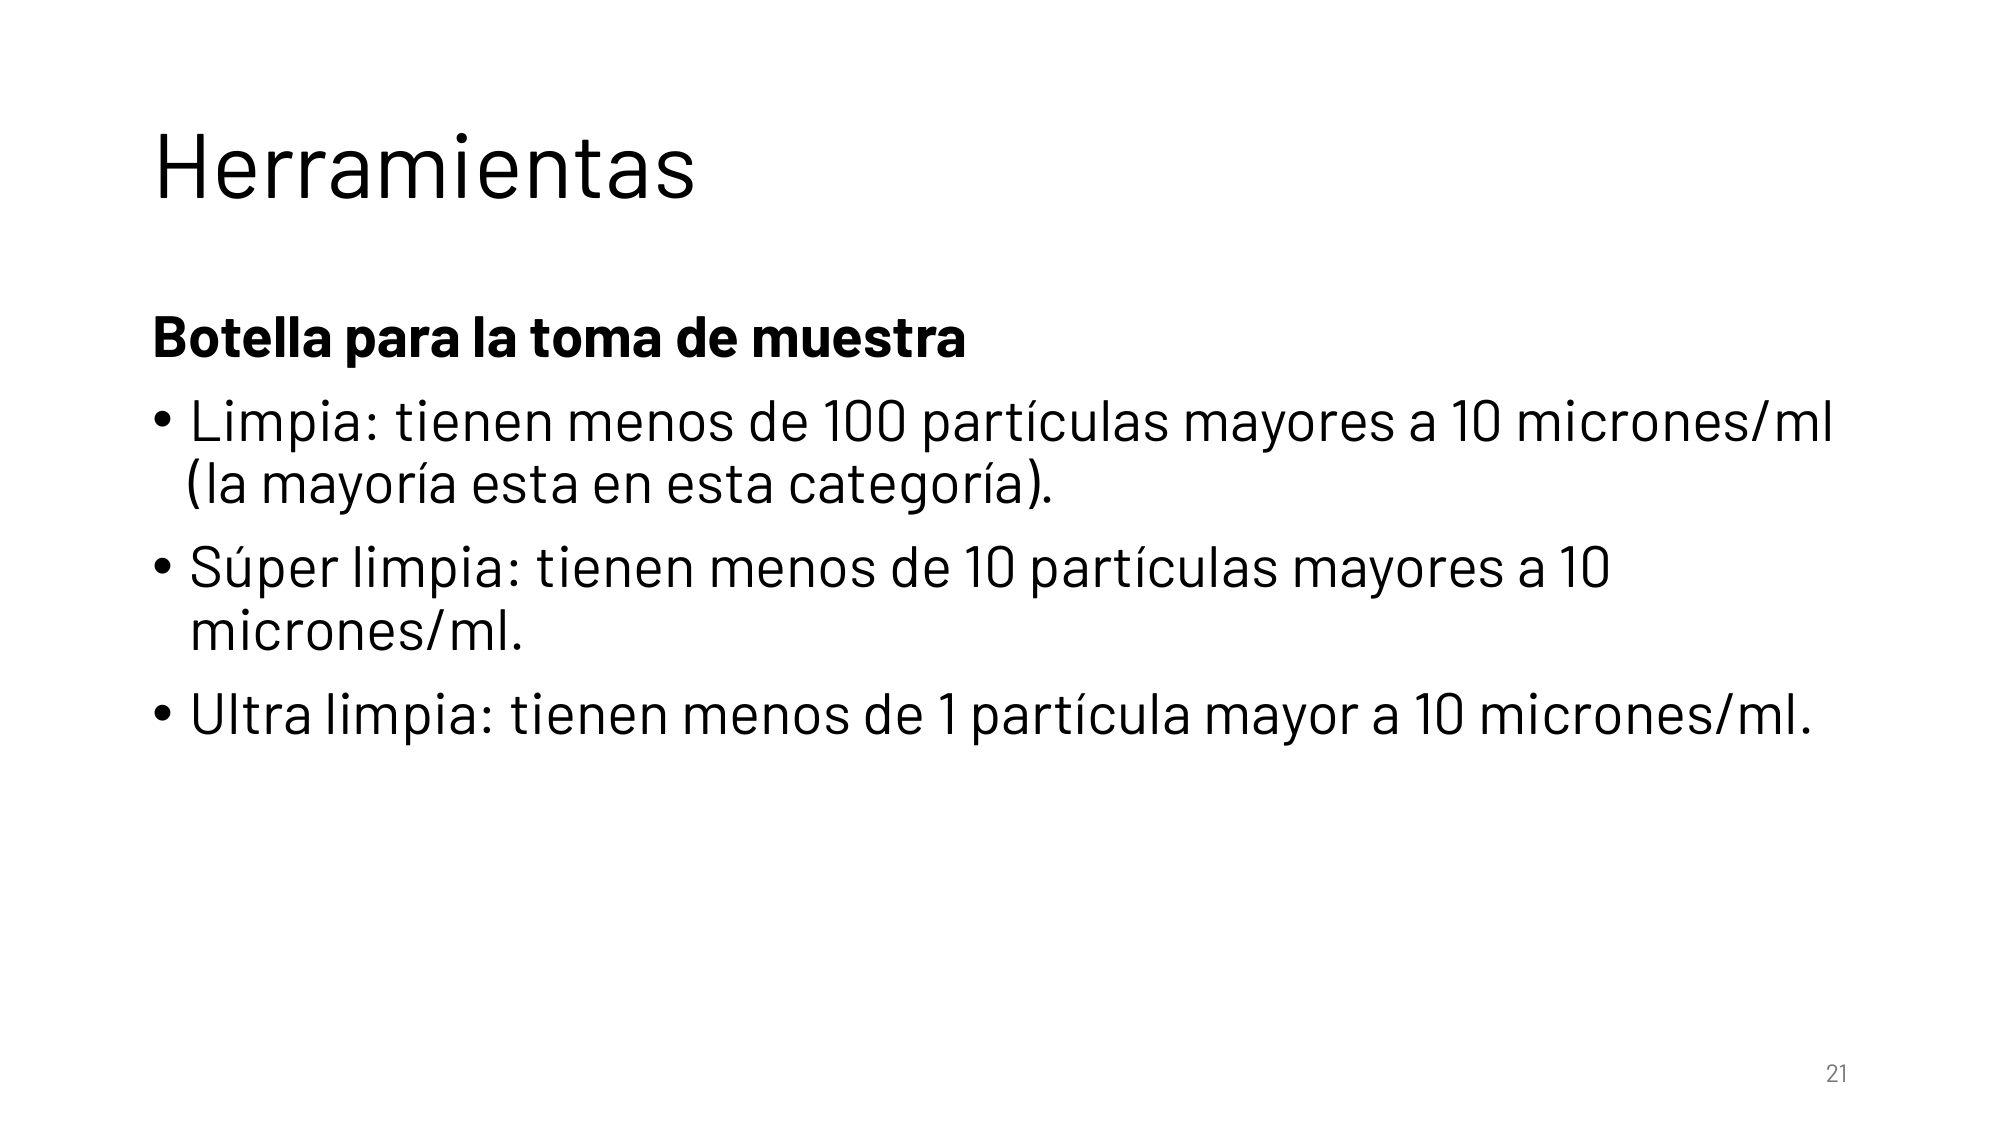

# Herramientas
Botella para la toma de muestra
Limpia: tienen menos de 100 partículas mayores a 10 micrones/ml (la mayoría esta en esta categoría).
Súper limpia: tienen menos de 10 partículas mayores a 10 micrones/ml.
Ultra limpia: tienen menos de 1 partícula mayor a 10 micrones/ml.

21